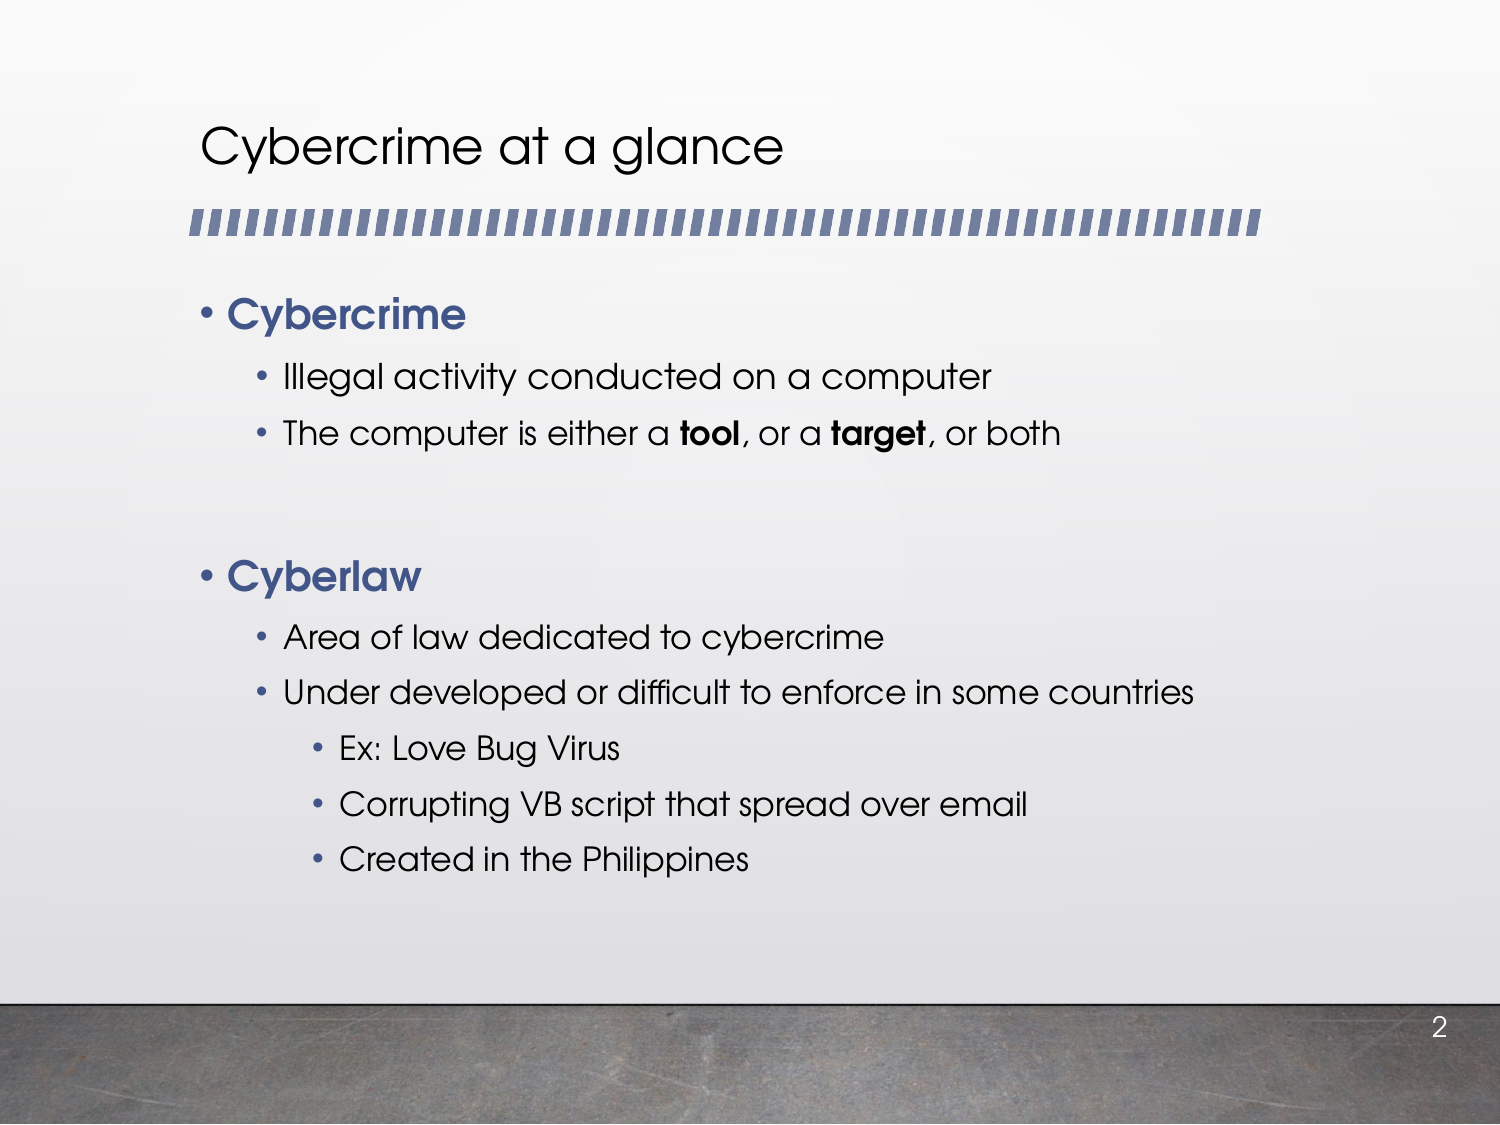

# Cybercrime at a glance
Cybercrime
Illegal activity conducted on a computer
The computer is either a tool, or a target, or both

Cyberlaw
Area of law dedicated to cybercrime
Under developed or difficult to enforce in some countries
Ex: Love Bug Virus
Corrupting VB script that spread over email
Created in the Philippines